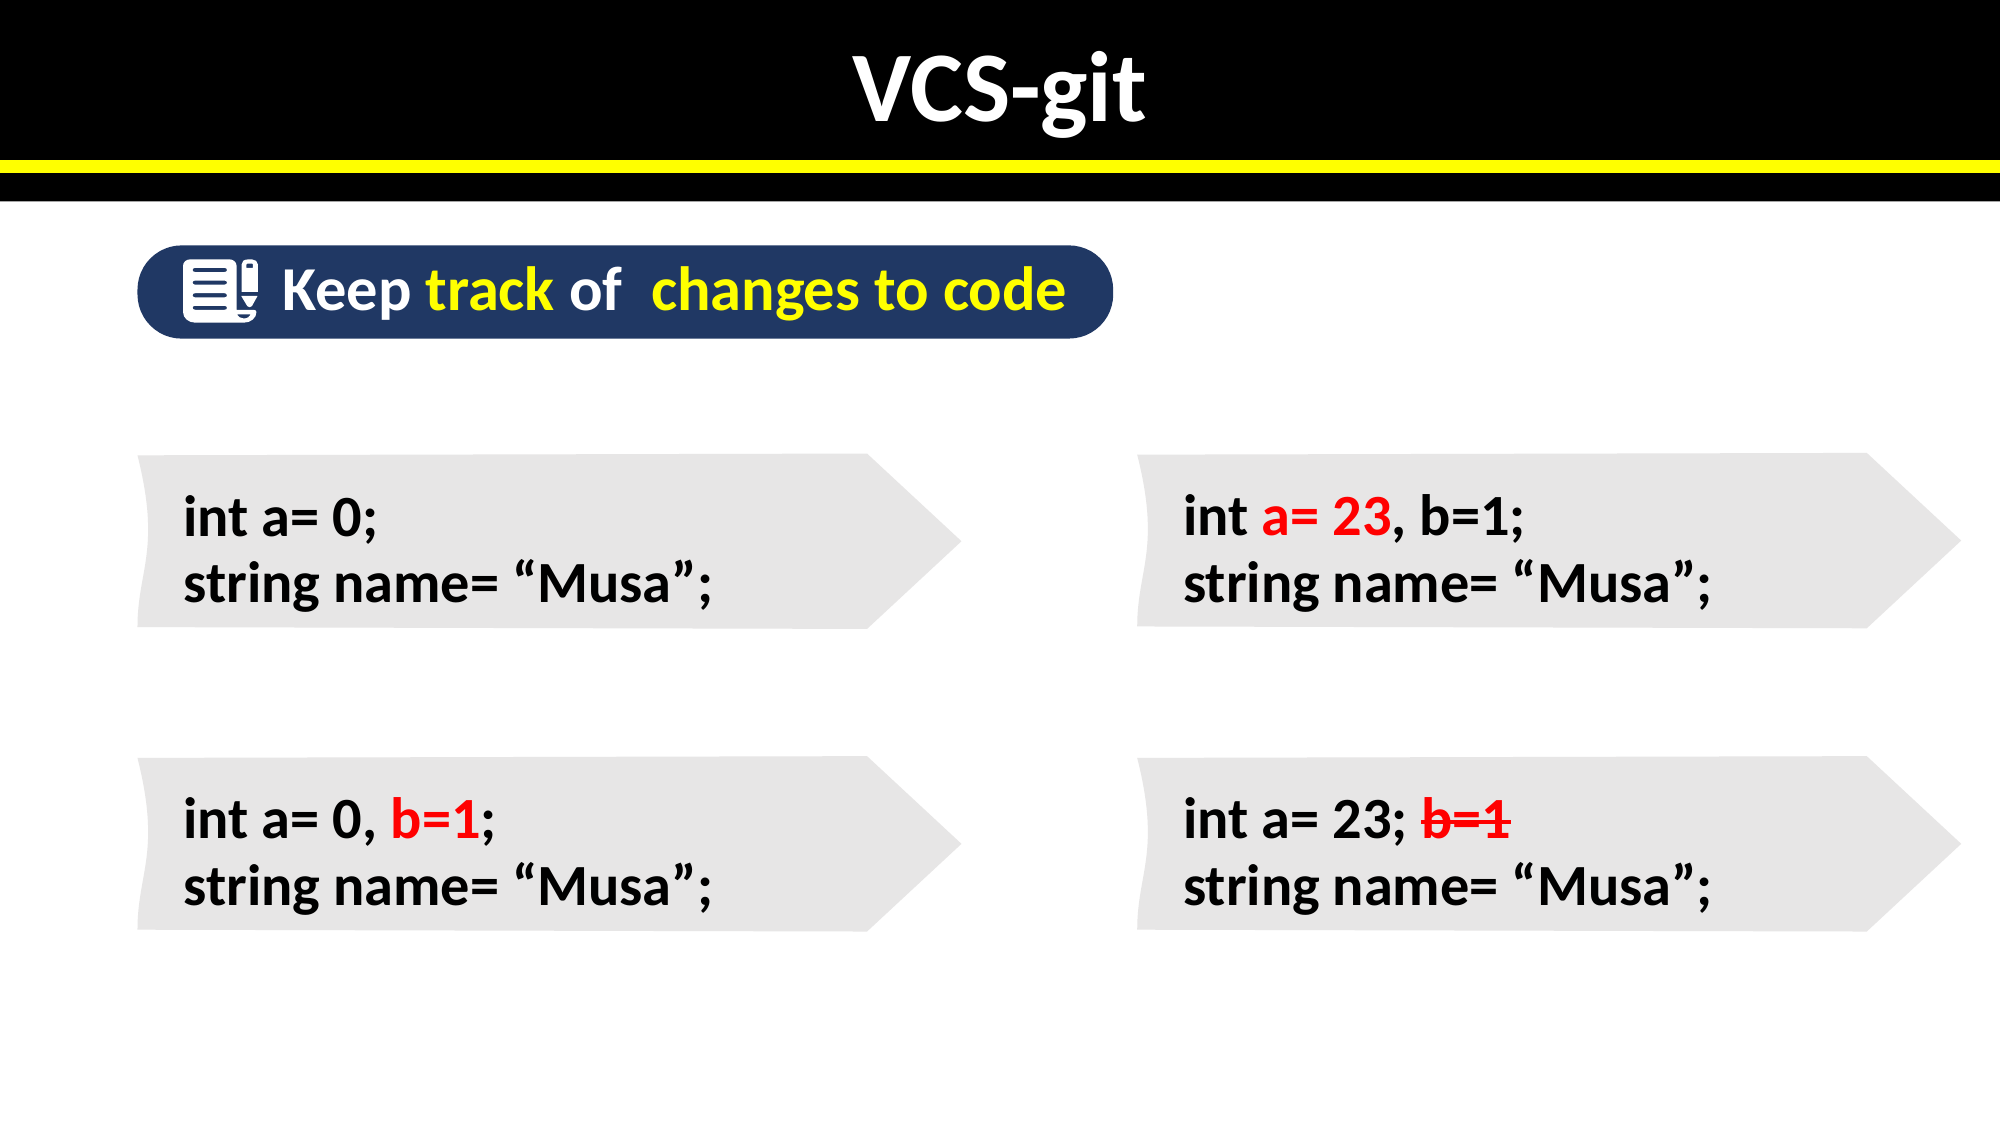

Mobile Computing
VCS-git
Keep track of  changes to code

int a= 23, b=1;
int a= 0;
string name= “Musa”;
string name= “Musa”;

int a= 0, b=1;
int a= 23; b=1
string name= “Musa”;
string name= “Musa”;